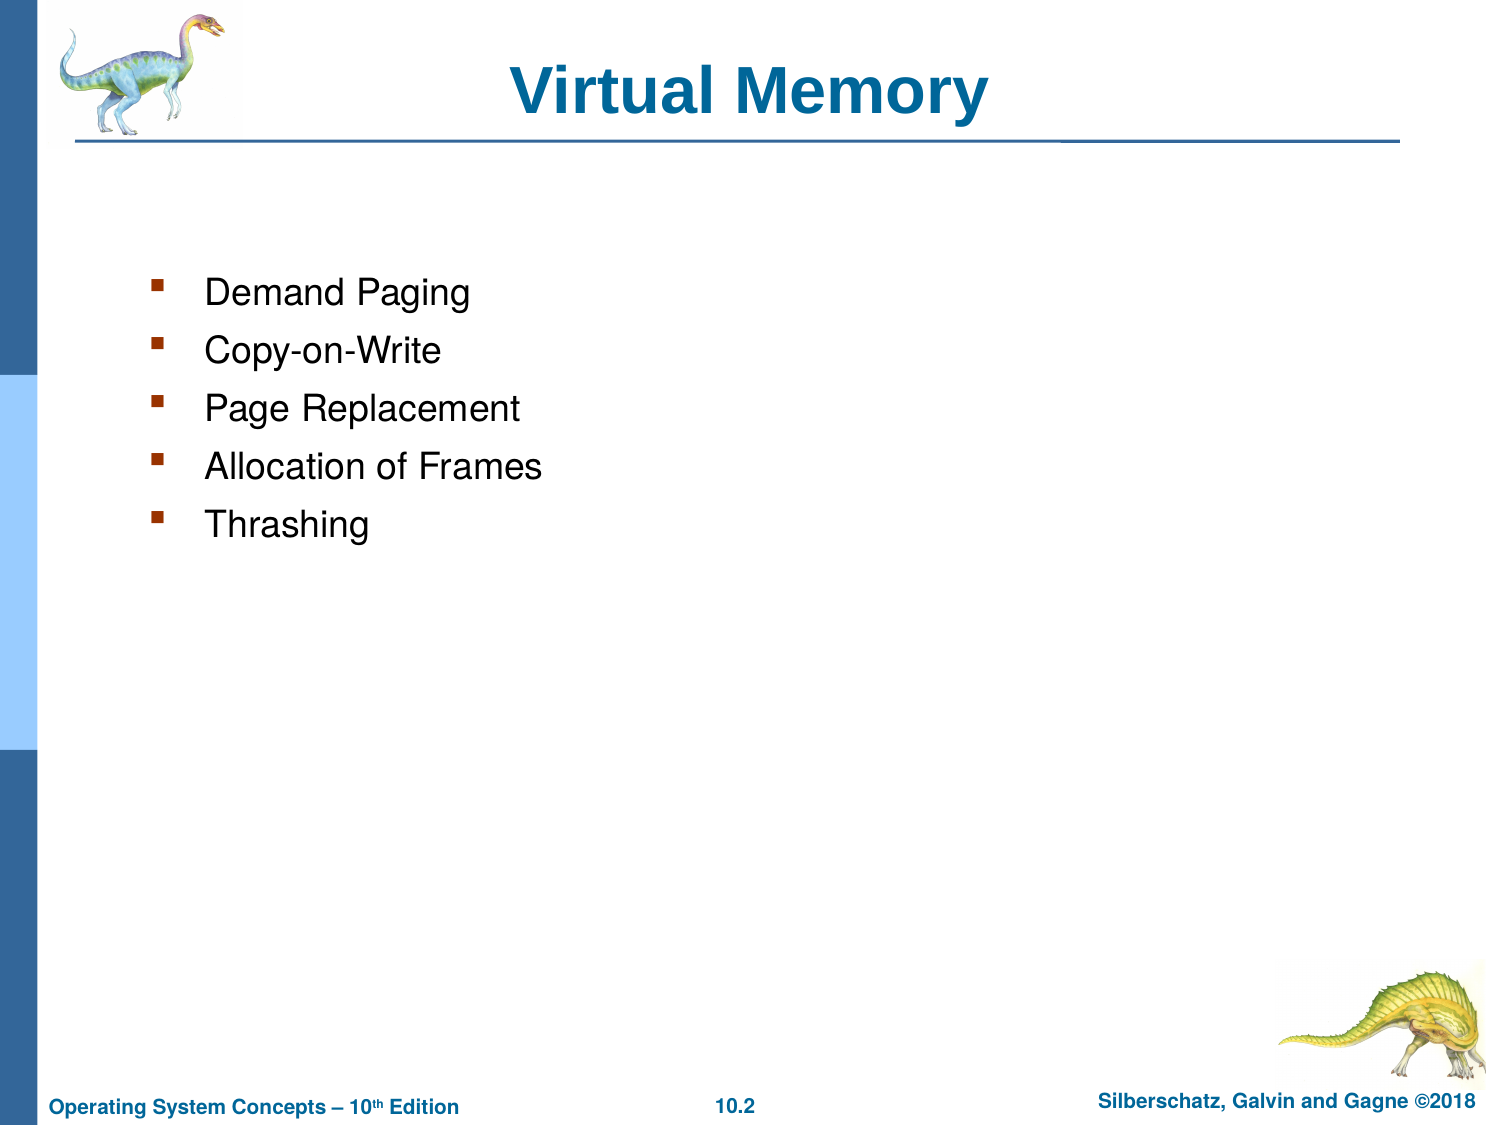

# Virtual Memory

Demand Paging
Copy-on-Write
Page Replacement
Allocation of Frames
Thrashing